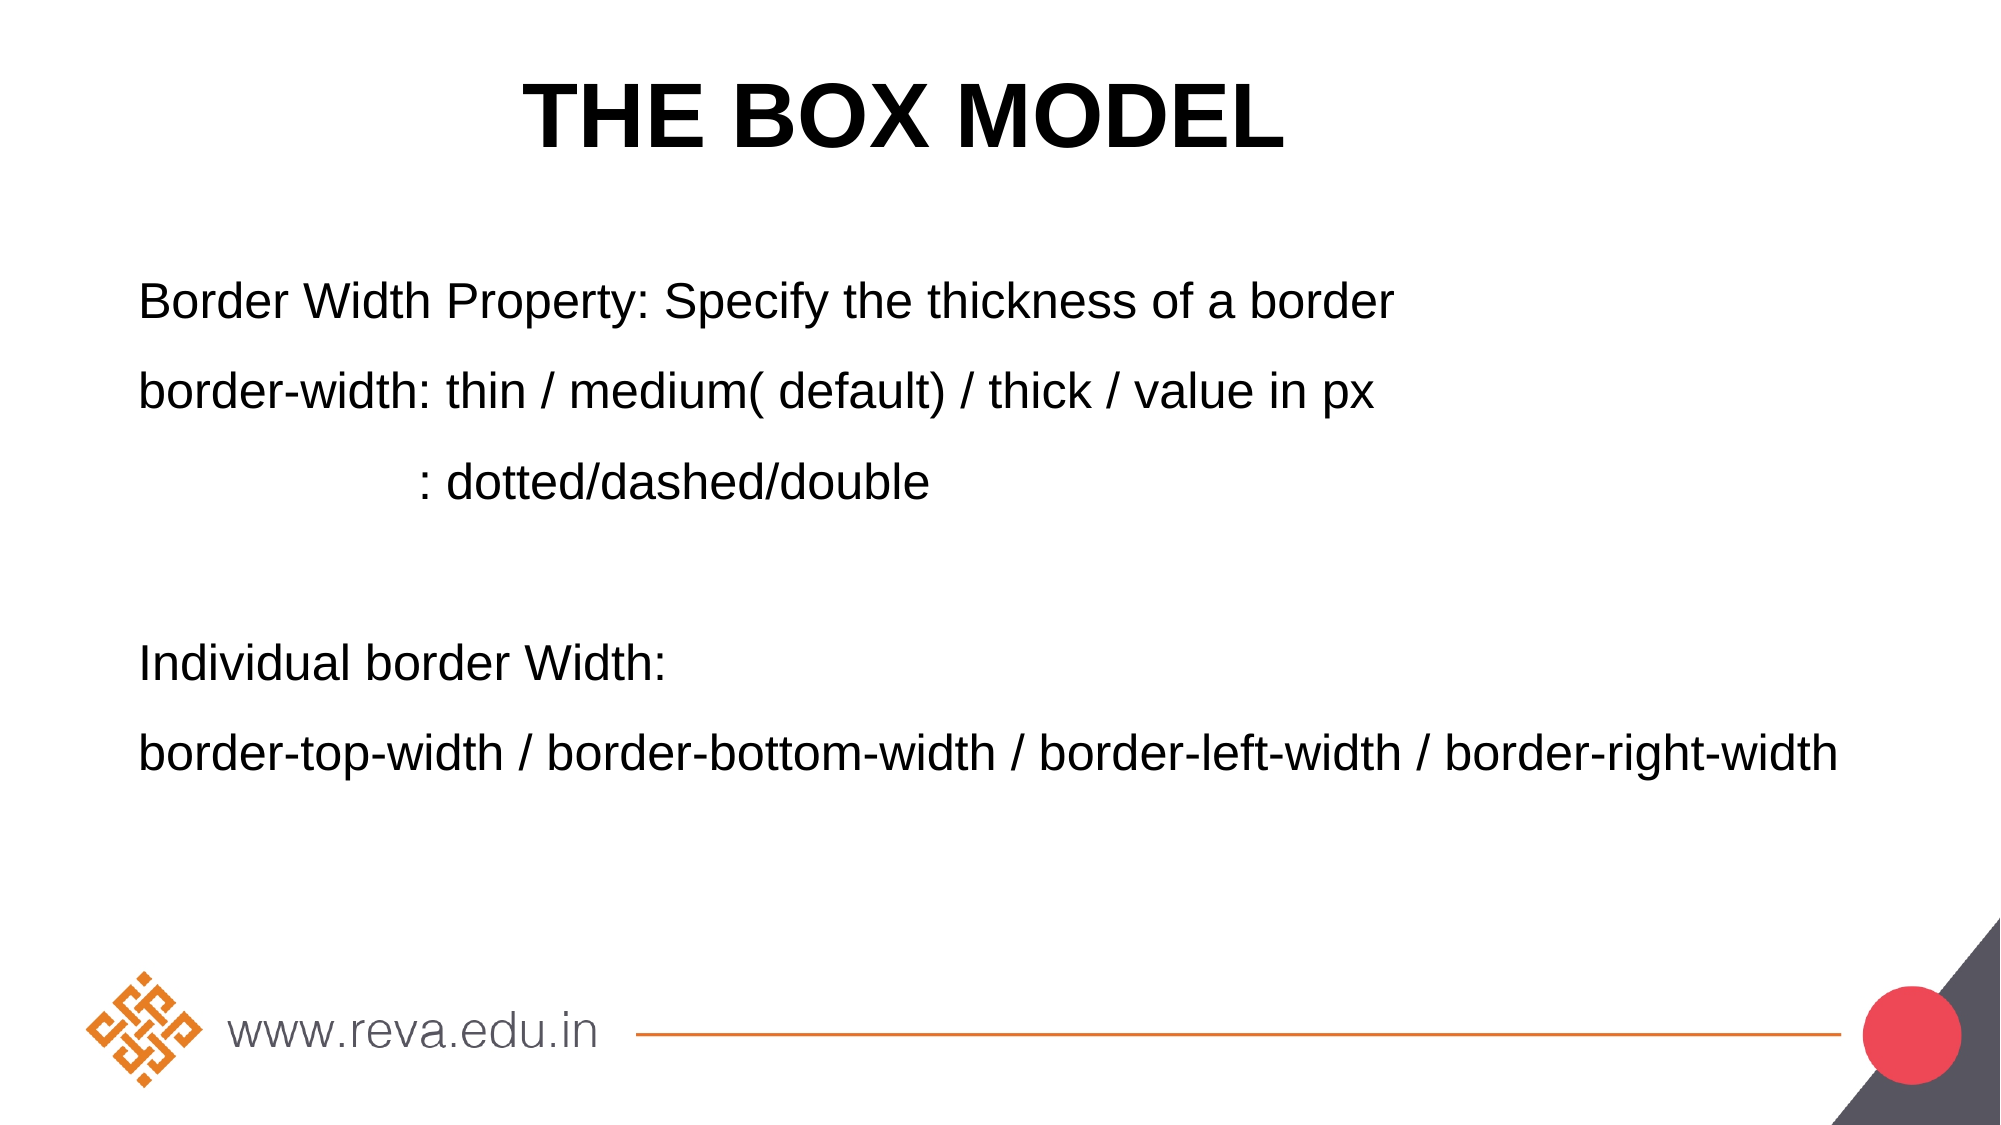

# The Box Model

Border Width Property: Specify the thickness of a border
border-width: thin / medium( default) / thick / value in px
                    : dotted/dashed/double

Individual border Width:
border-top-width / border-bottom-width / border-left-width / border-right-width